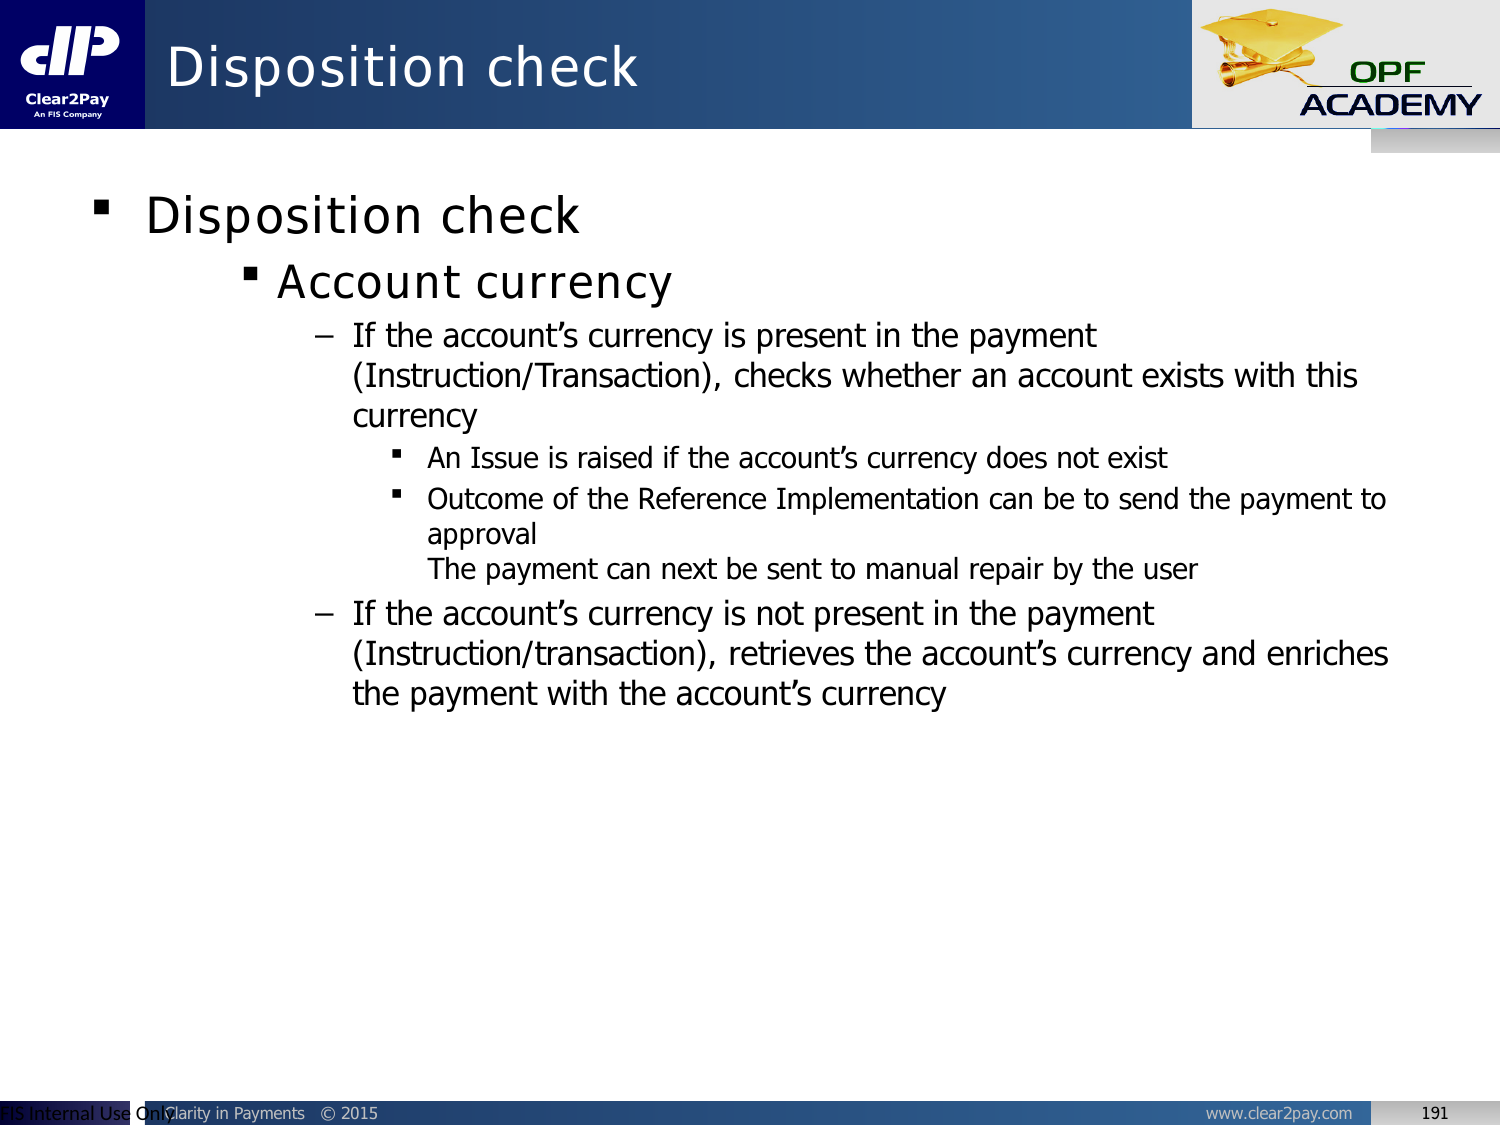

# Disposition check
Disposition check
Account currency
If the account’s currency is present in the payment (Instruction/Transaction), checks whether an account exists with this currency
An Issue is raised if the account’s currency does not exist
Outcome of the Reference Implementation can be to send the payment to approval
The payment can next be sent to manual repair by the user
If the account’s currency is not present in the payment (Instruction/transaction), retrieves the account’s currency and enriches the payment with the account’s currency